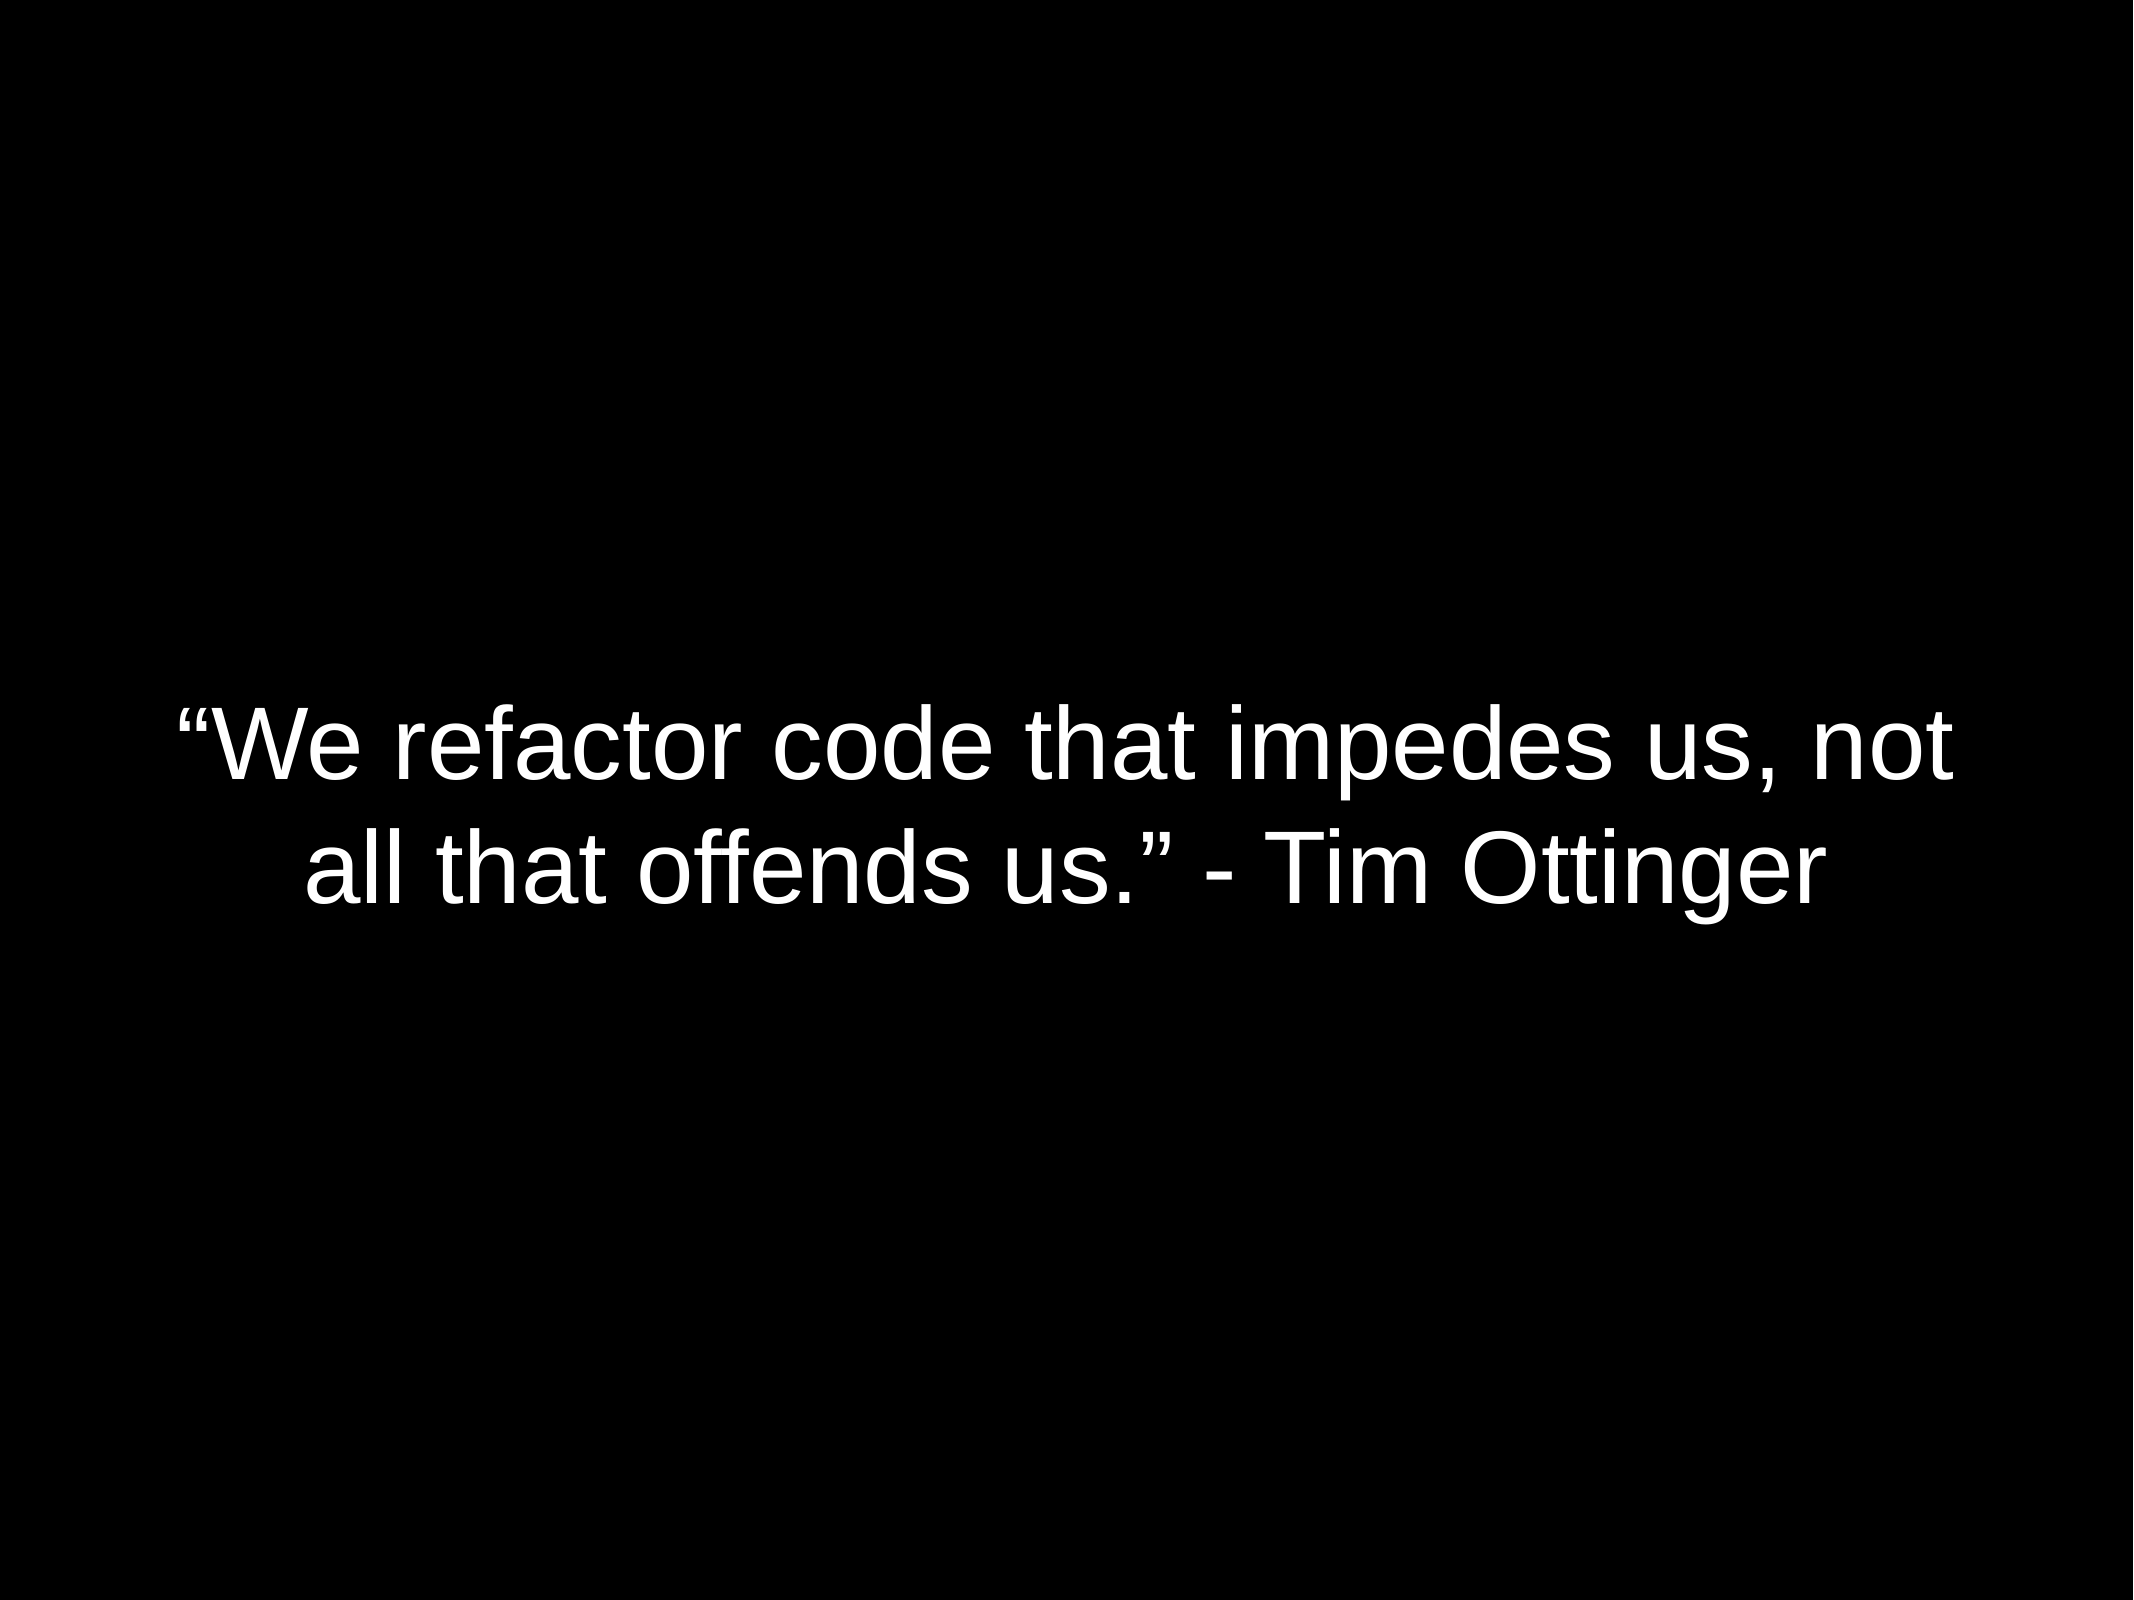

# “We refactor code that impedes us, not all that offends us.” - Tim Ottinger